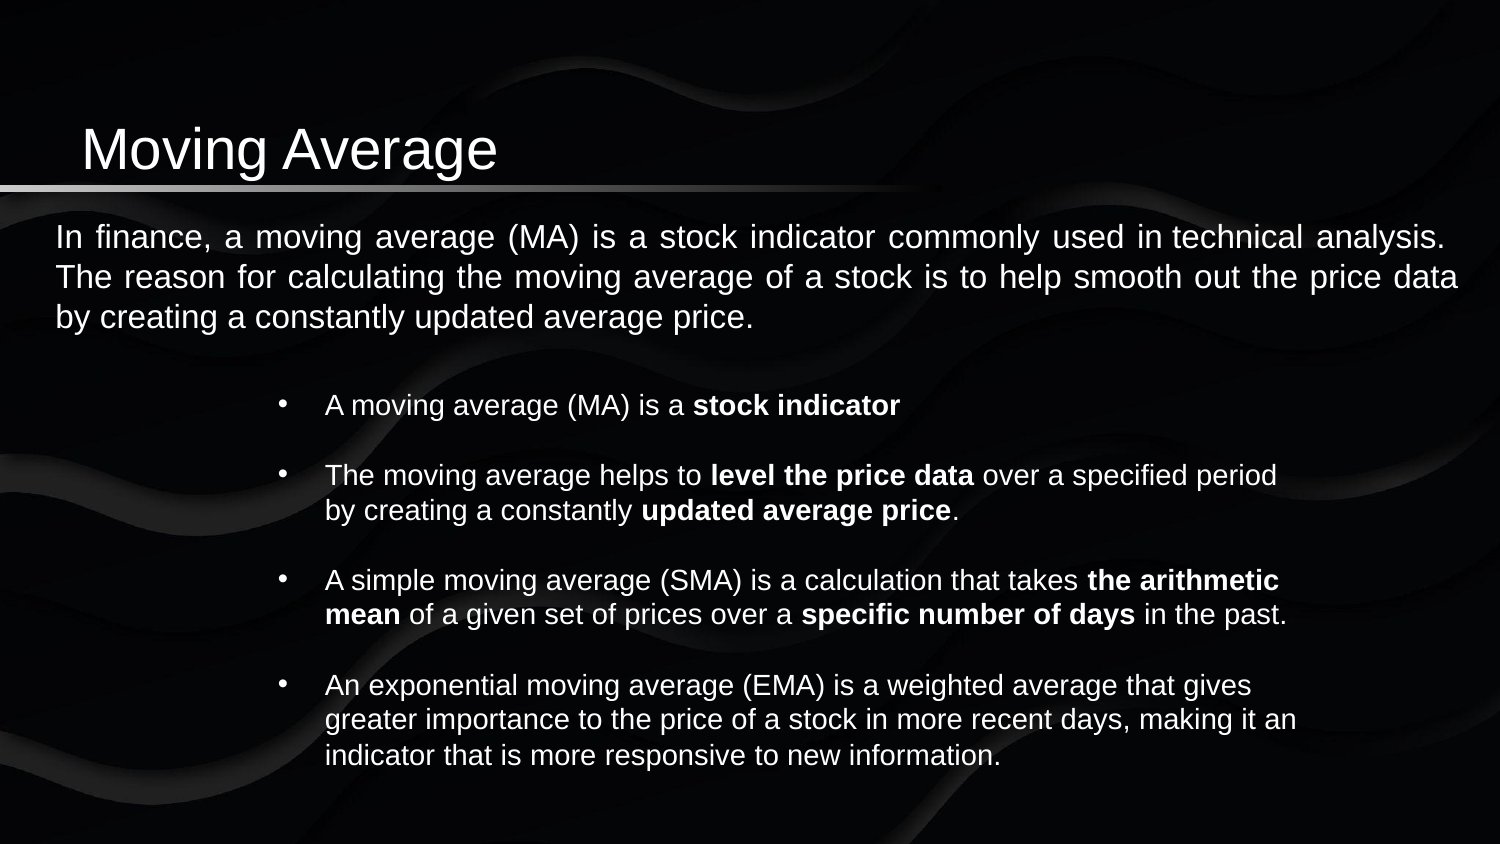

# Moving Average
In finance, a moving average (MA) is a stock indicator commonly used in technical analysis.  The reason for calculating the moving average of a stock is to help smooth out the price data by creating a constantly updated average price.
A moving average (MA) is a stock indicator

The moving average helps to level the price data over a specified period by creating a constantly updated average price.

A simple moving average (SMA) is a calculation that takes the arithmetic mean of a given set of prices over a specific number of days in the past.

An exponential moving average (EMA) is a weighted average that gives greater importance to the price of a stock in more recent days, making it an indicator that is more responsive to new information.